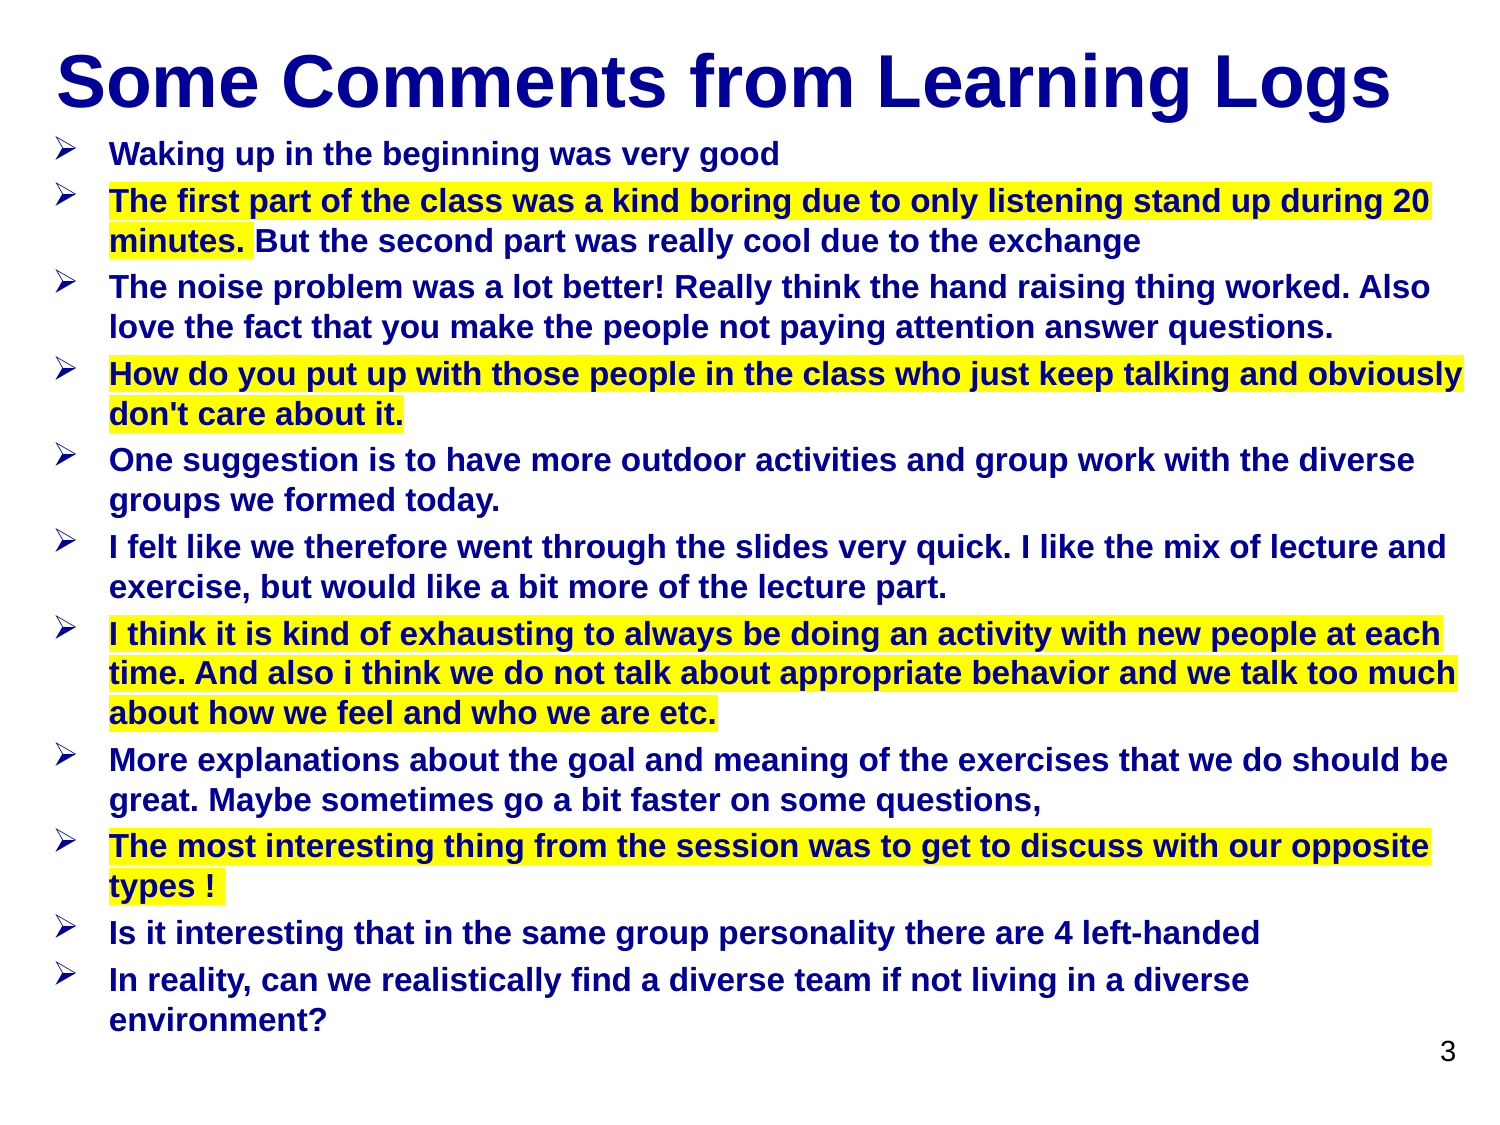

# Some Comments from Learning Logs
Waking up in the beginning was very good
The first part of the class was a kind boring due to only listening stand up during 20 minutes. But the second part was really cool due to the exchange
The noise problem was a lot better! Really think the hand raising thing worked. Also love the fact that you make the people not paying attention answer questions.
How do you put up with those people in the class who just keep talking and obviously don't care about it.
One suggestion is to have more outdoor activities and group work with the diverse groups we formed today.
I felt like we therefore went through the slides very quick. I like the mix of lecture and exercise, but would like a bit more of the lecture part.
I think it is kind of exhausting to always be doing an activity with new people at each time. And also i think we do not talk about appropriate behavior and we talk too much about how we feel and who we are etc.
More explanations about the goal and meaning of the exercises that we do should be great. Maybe sometimes go a bit faster on some questions,
The most interesting thing from the session was to get to discuss with our opposite types !
Is it interesting that in the same group personality there are 4 left-handed
In reality, can we realistically find a diverse team if not living in a diverse environment?
3